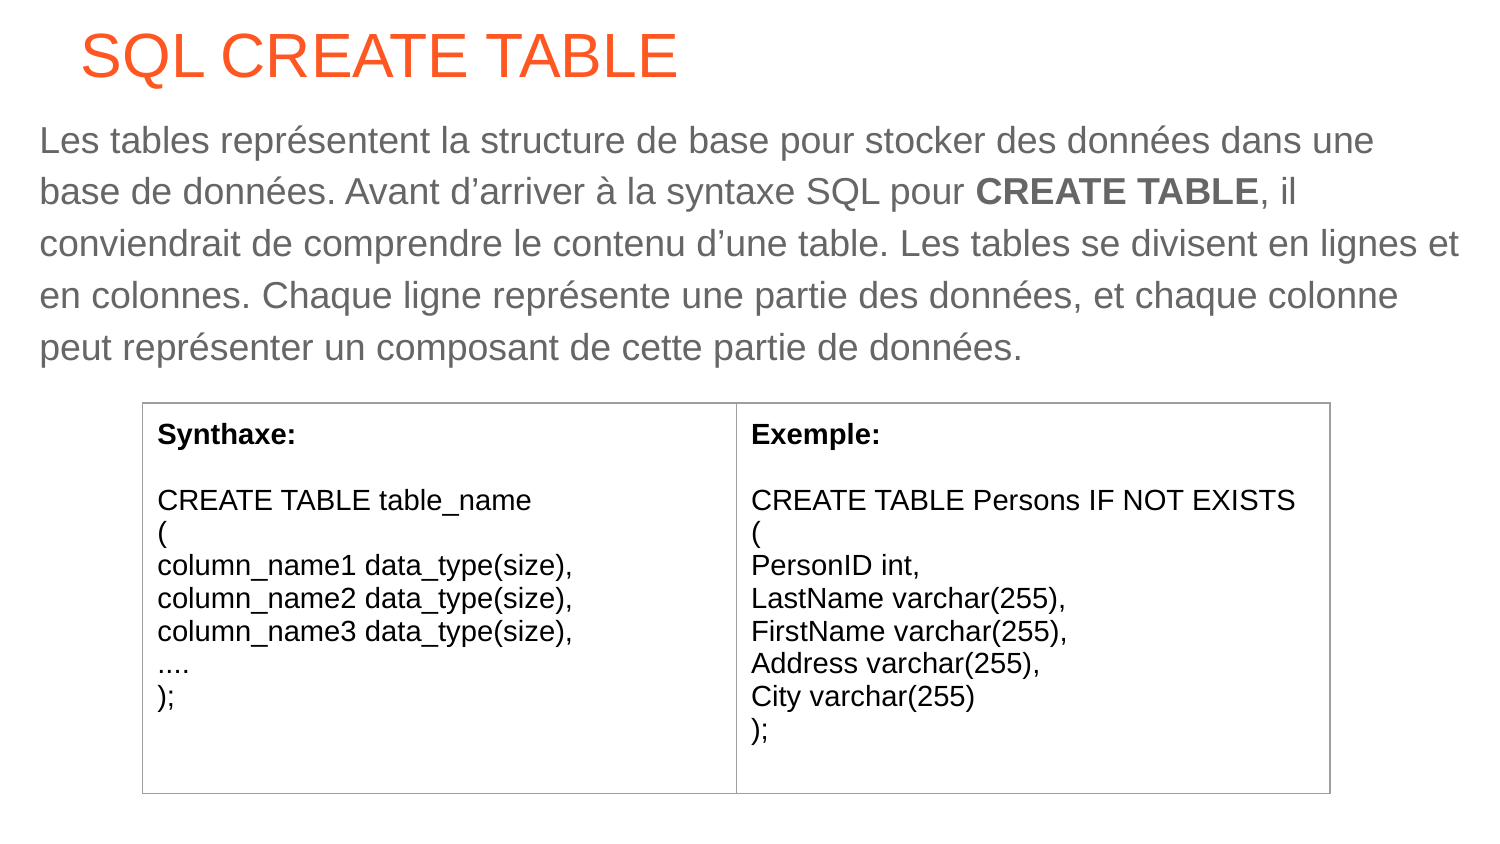

# SQL CREATE TABLE
Les tables représentent la structure de base pour stocker des données dans une base de données. Avant d’arriver à la syntaxe SQL pour CREATE TABLE, il conviendrait de comprendre le contenu d’une table. Les tables se divisent en lignes et en colonnes. Chaque ligne représente une partie des données, et chaque colonne peut représenter un composant de cette partie de données.

| Synthaxe: CREATE TABLE table\_name ( column\_name1 data\_type(size), column\_name2 data\_type(size), column\_name3 data\_type(size), .... ); | Exemple: CREATE TABLE Persons IF NOT EXISTS ( PersonID int, LastName varchar(255), FirstName varchar(255), Address varchar(255), City varchar(255) ); |
| --- | --- |